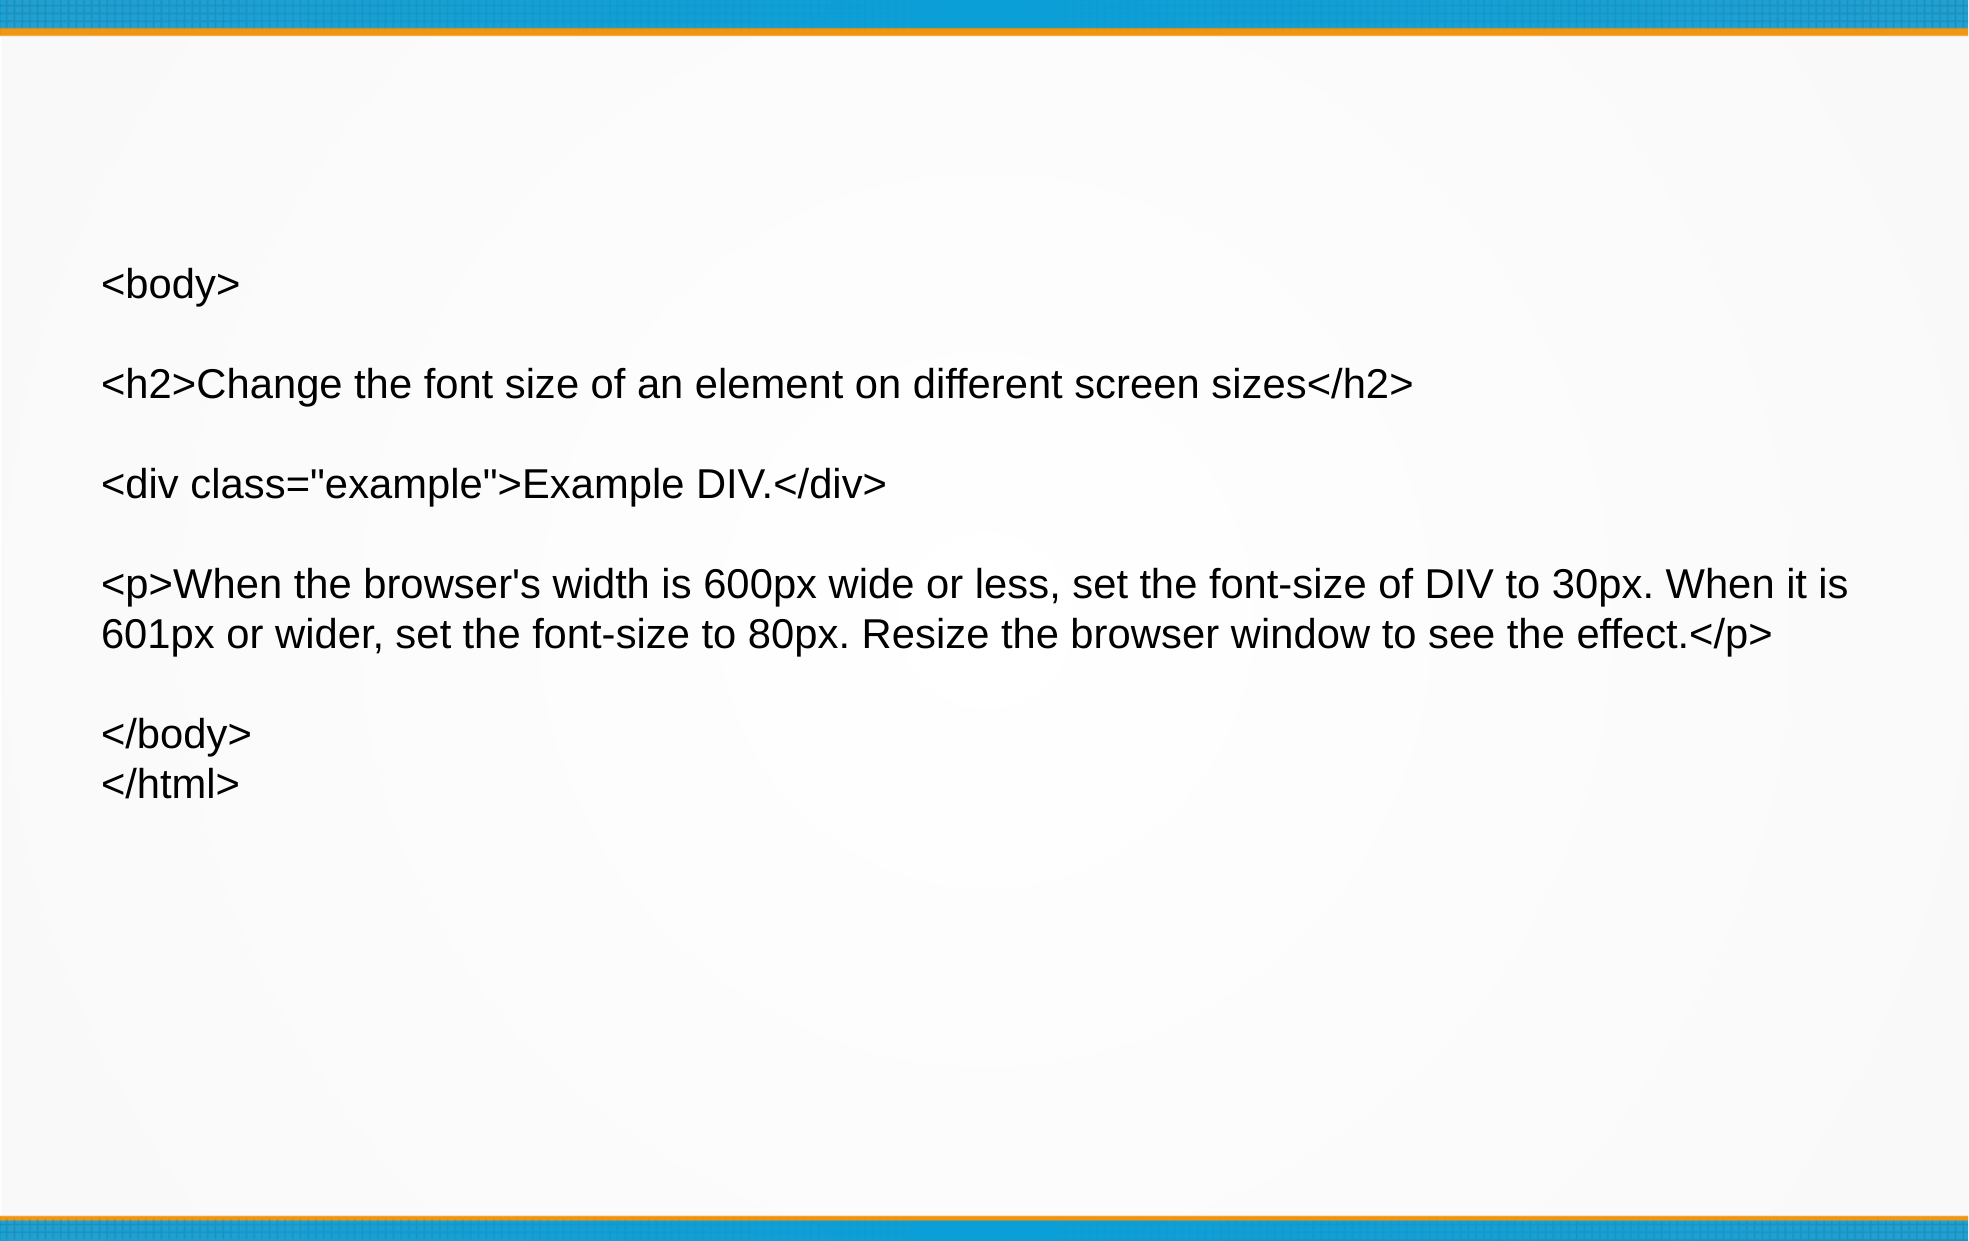

<body>

<h2>Change the font size of an element on different screen sizes</h2>

<div class="example">Example DIV.</div>

<p>When the browser's width is 600px wide or less, set the font-size of DIV to 30px. When it is 601px or wider, set the font-size to 80px. Resize the browser window to see the effect.</p>

</body>
</html>